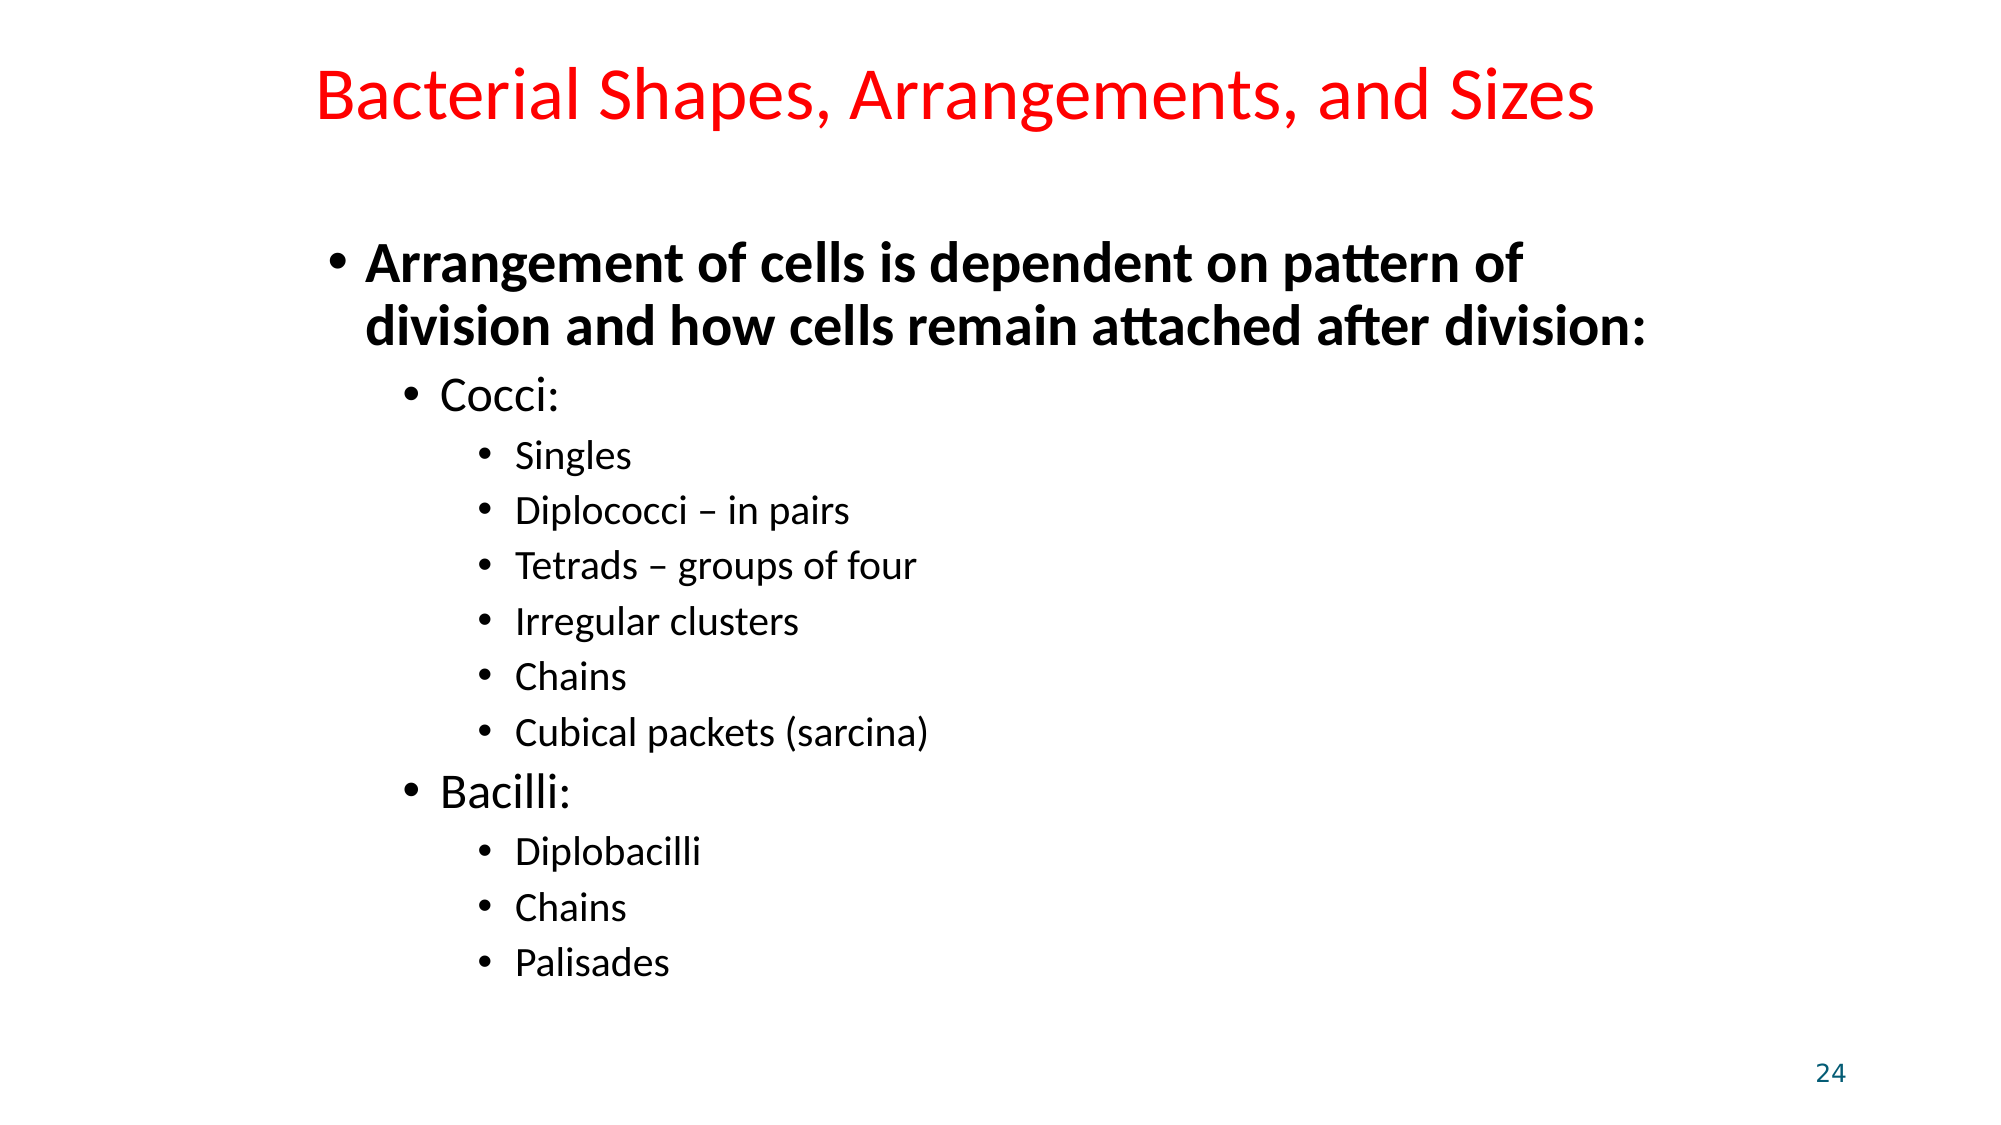

# Bacterial Shapes, Arrangements, and Sizes
Arrangement of cells is dependent on pattern of division and how cells remain attached after division:
Cocci:
Singles
Diplococci – in pairs
Tetrads – groups of four
Irregular clusters
Chains
Cubical packets (sarcina)
Bacilli:
Diplobacilli
Chains
Palisades
24